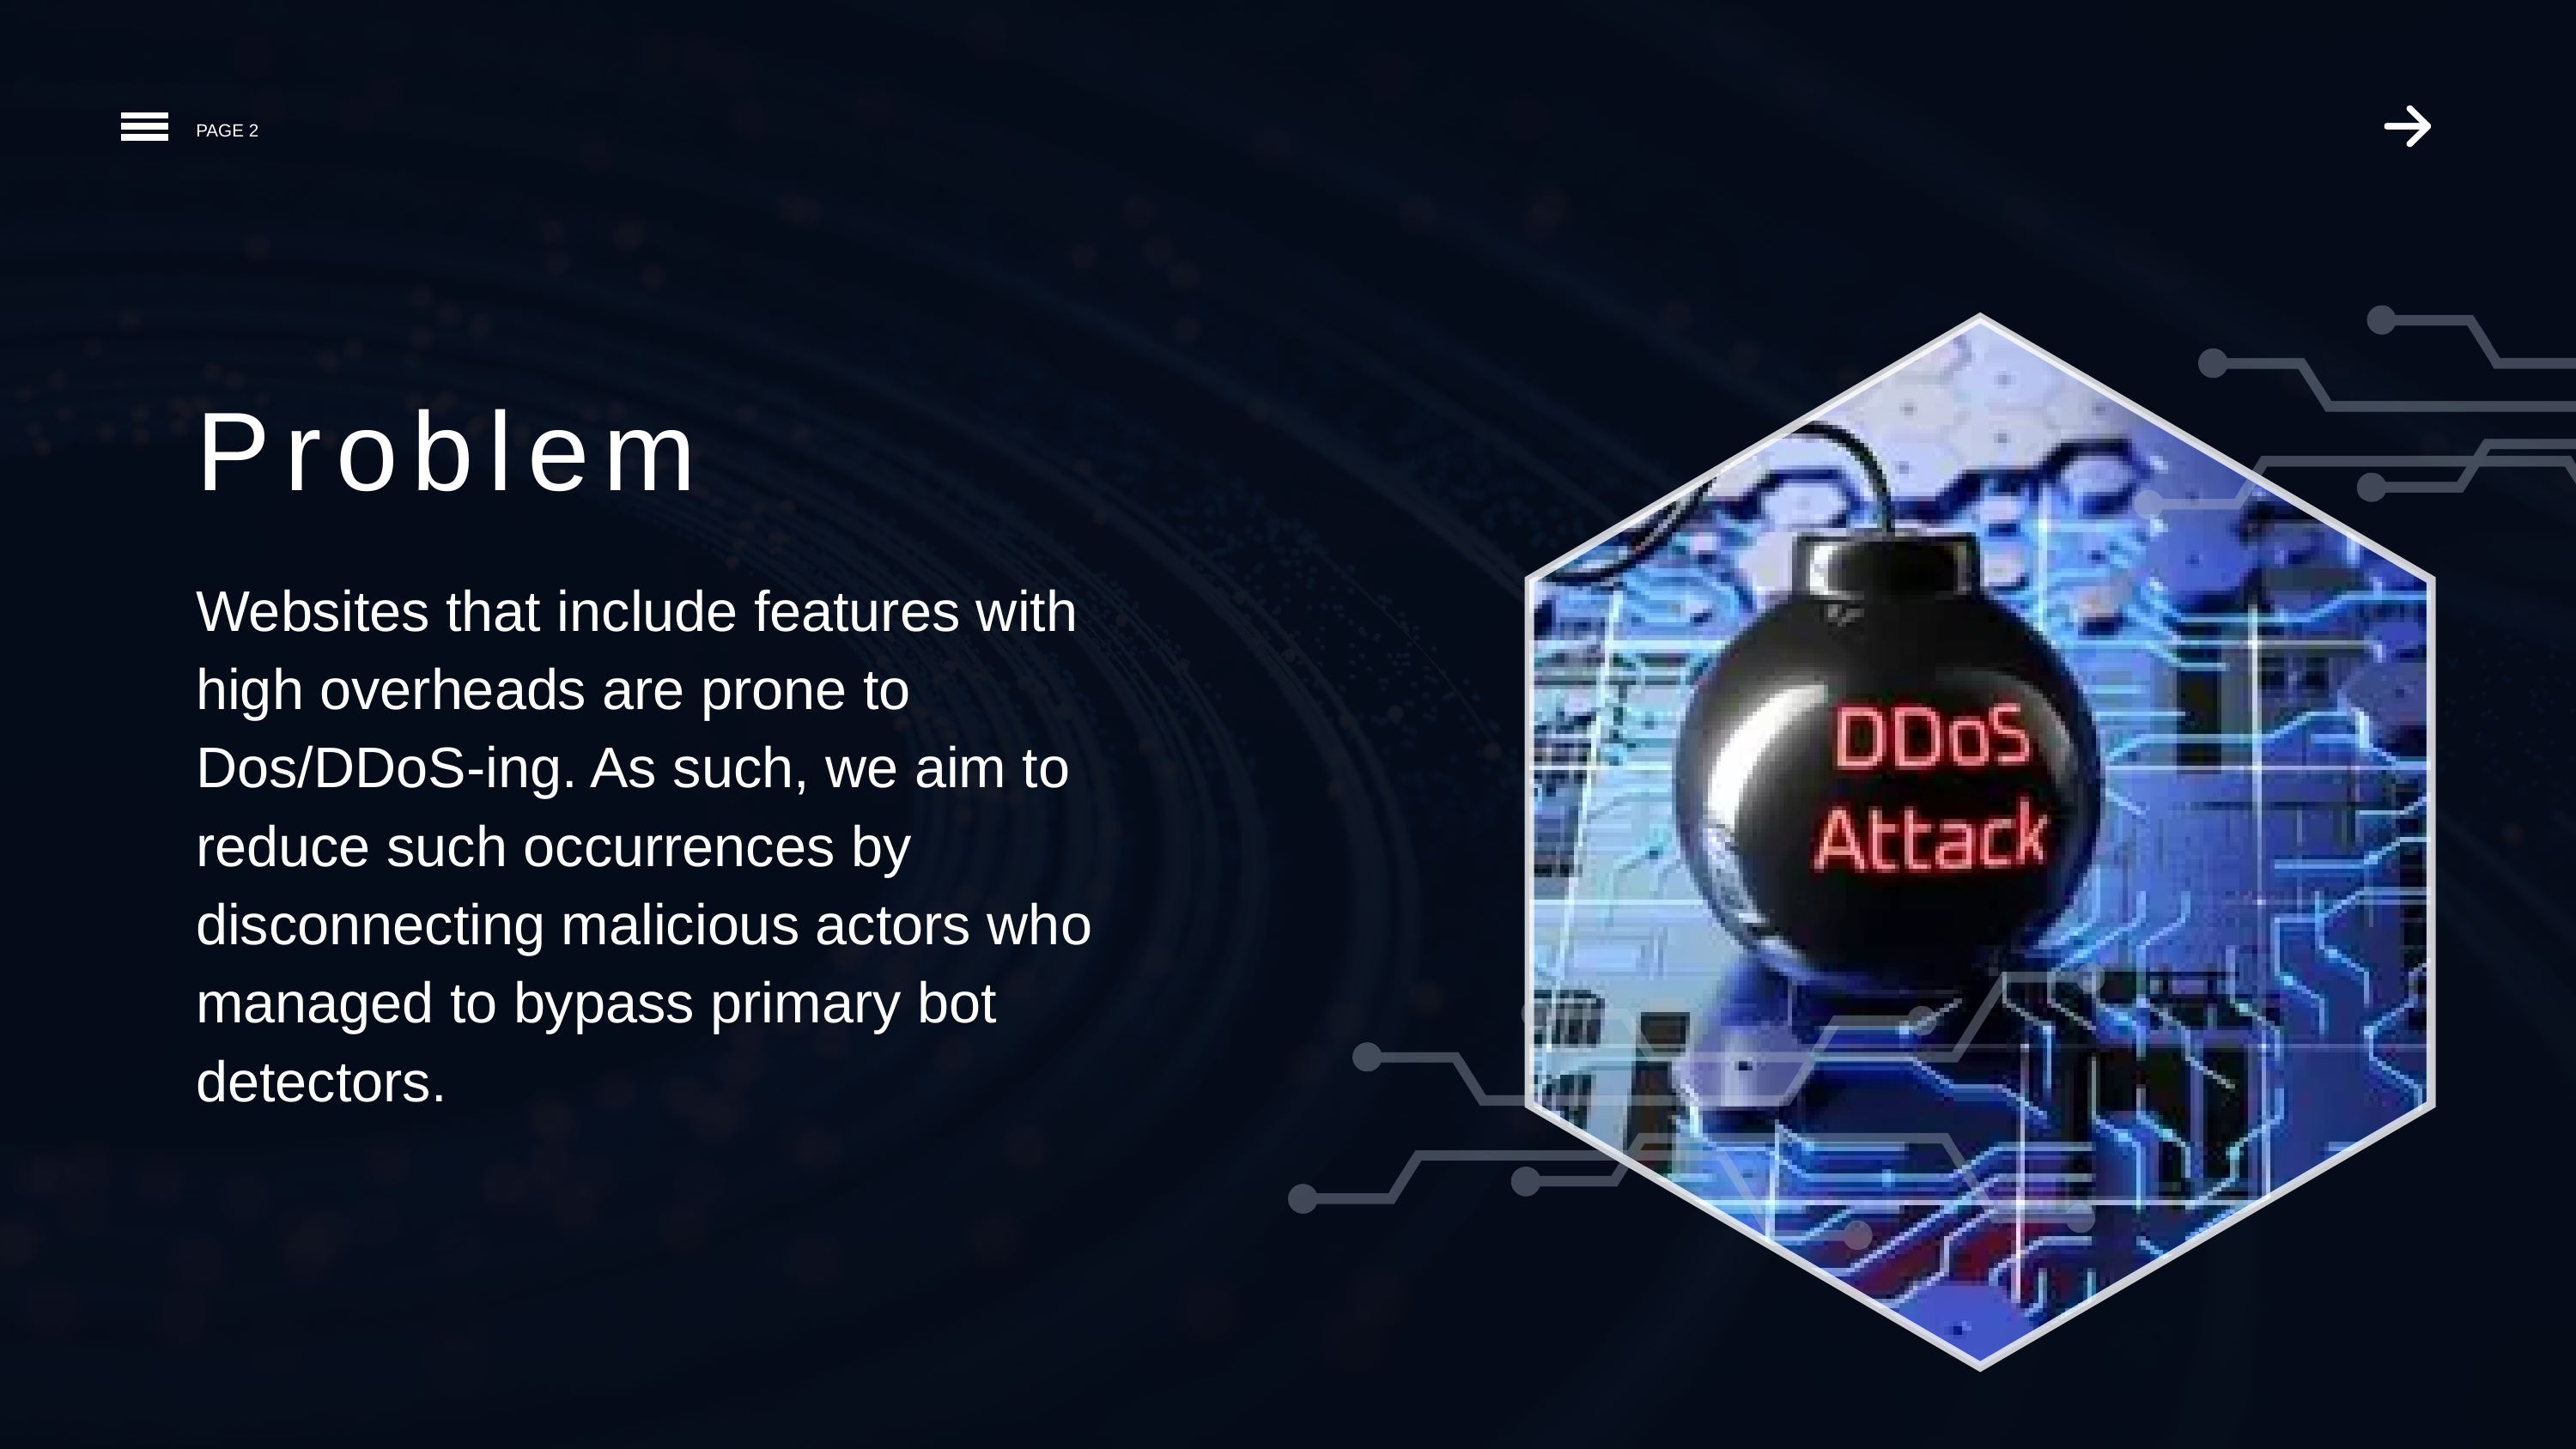

PAGE 2

Problem
Websites that include features with high overheads are prone to Dos/DDoS-ing. As such, we aim to reduce such occurrences by disconnecting malicious actors who managed to bypass primary bot detectors.